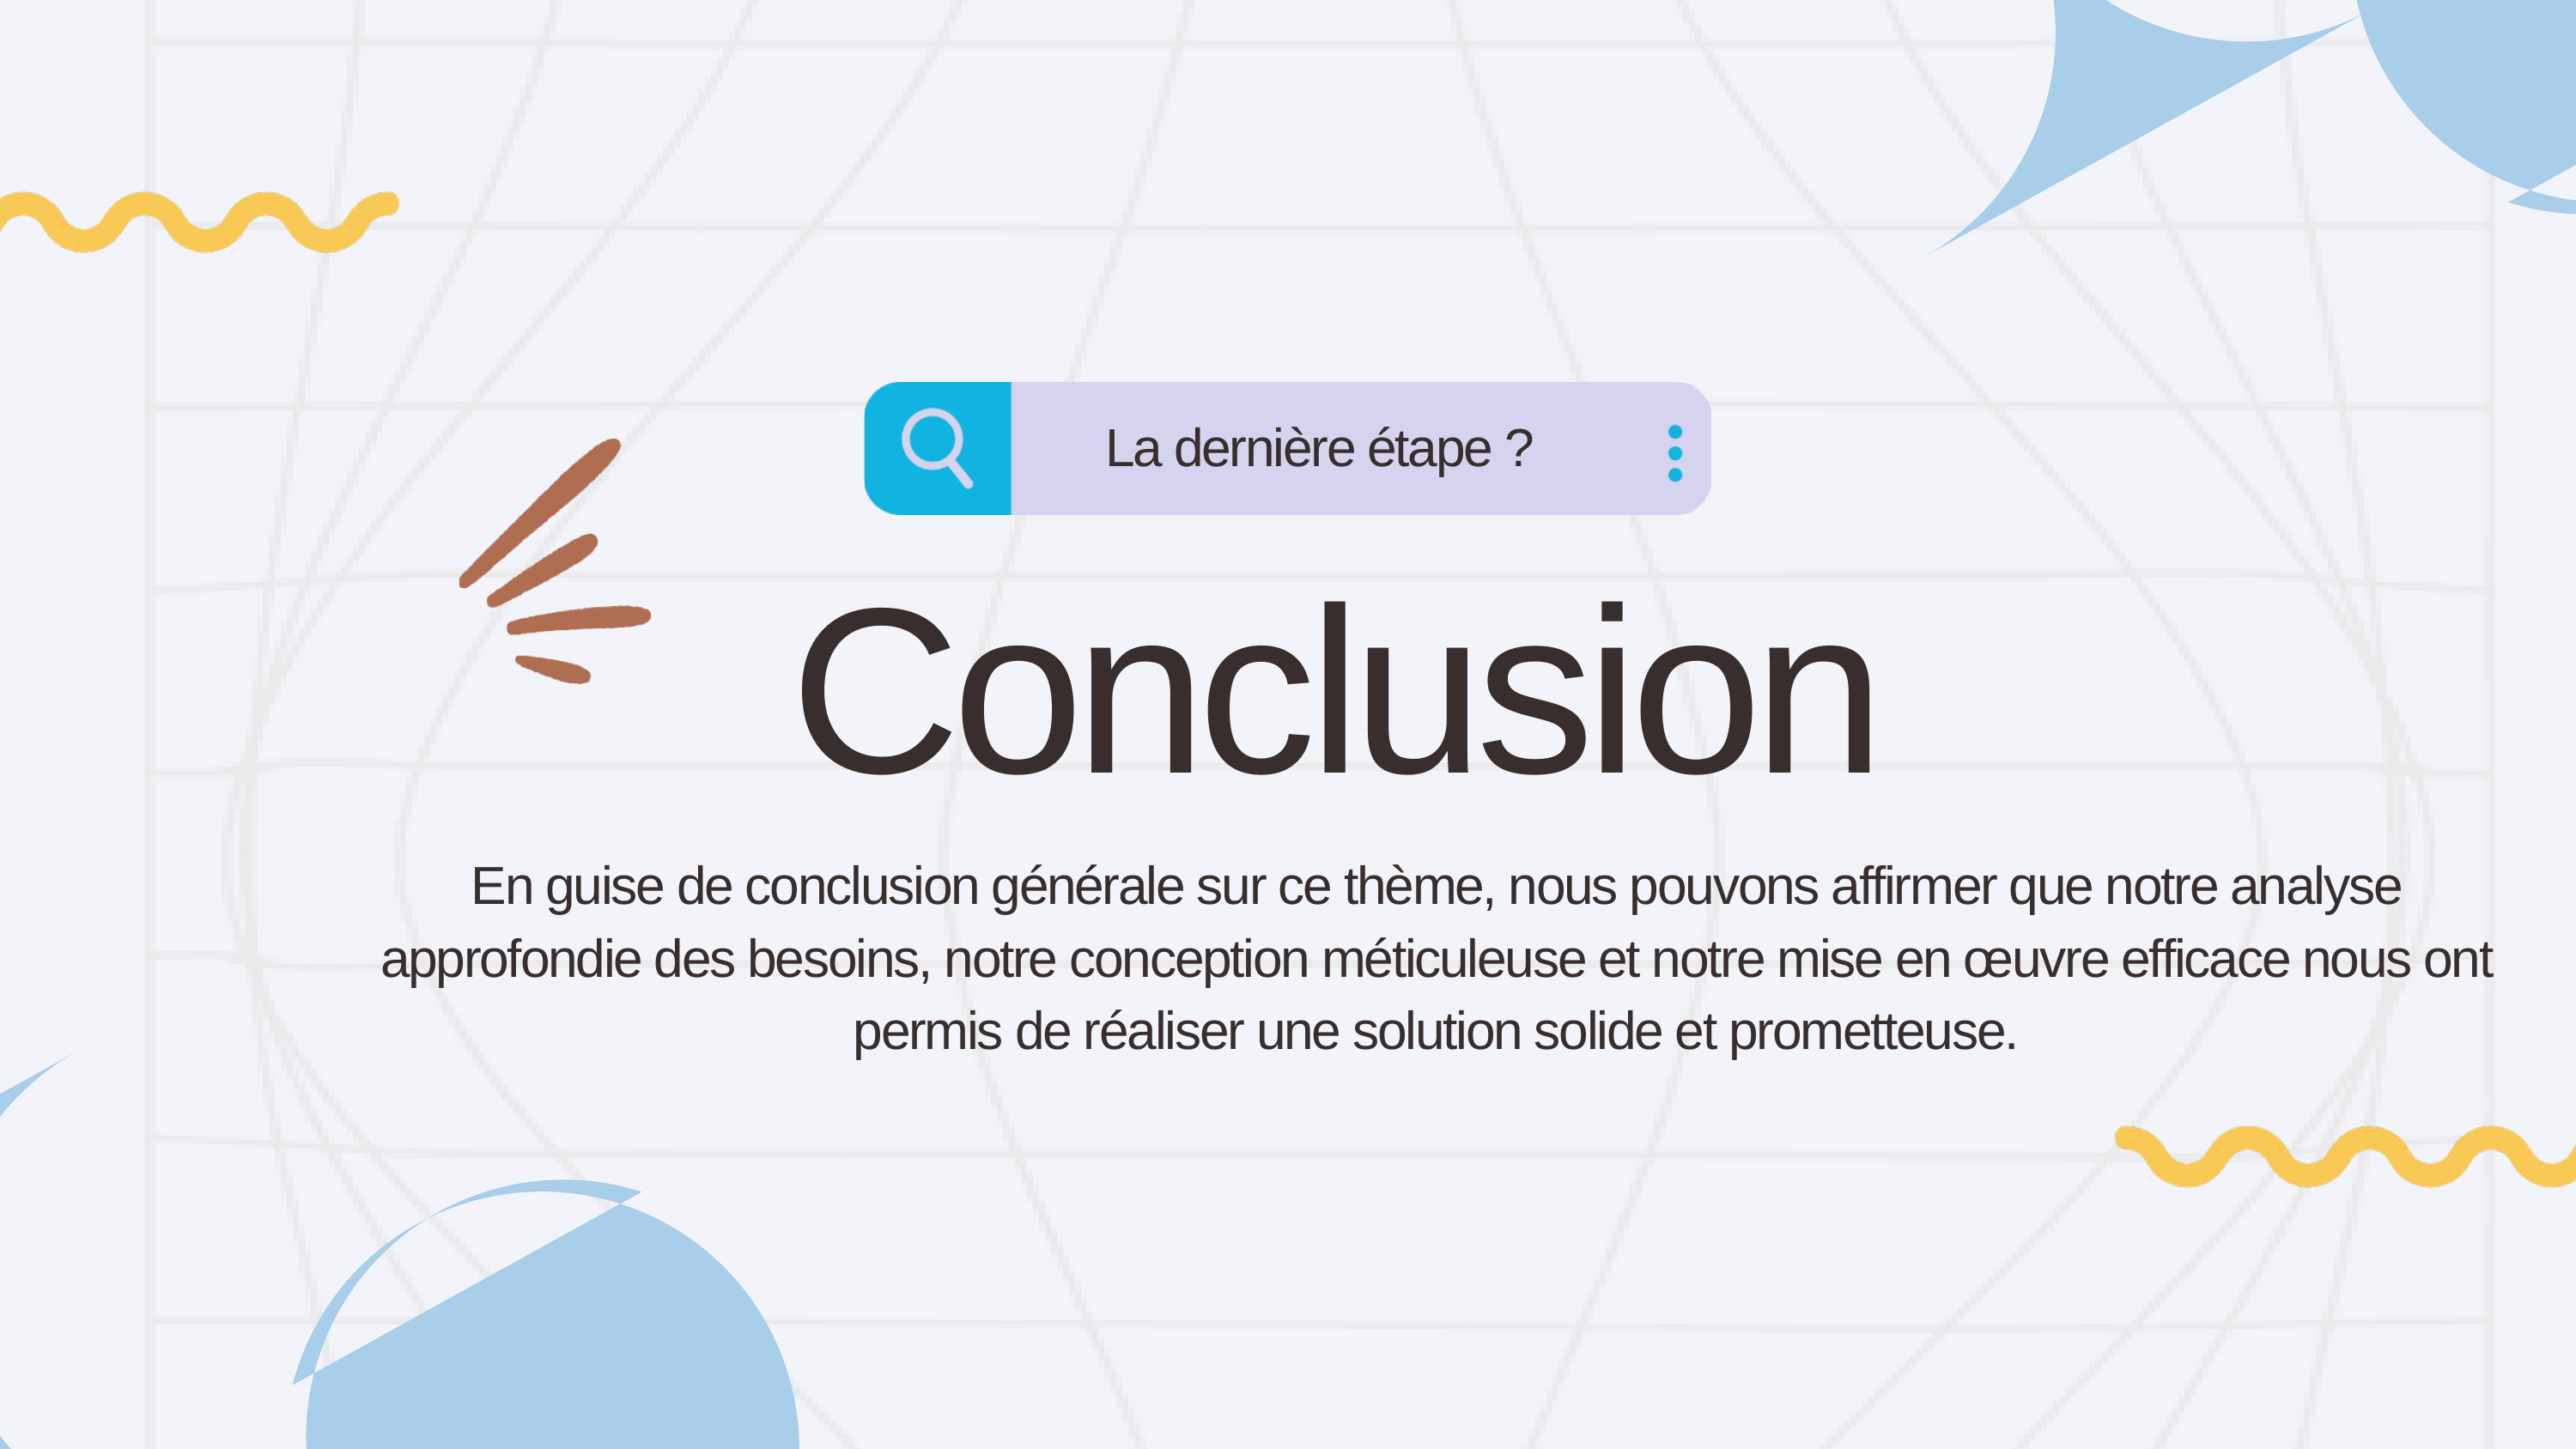

La dernière étape ?

Conclusion
En guise de conclusion générale sur ce thème, nous pouvons affirmer que notre analyse approfondie des besoins, notre conception méticuleuse et notre mise en œuvre efficace nous ont permis de réaliser une solution solide et prometteuse.